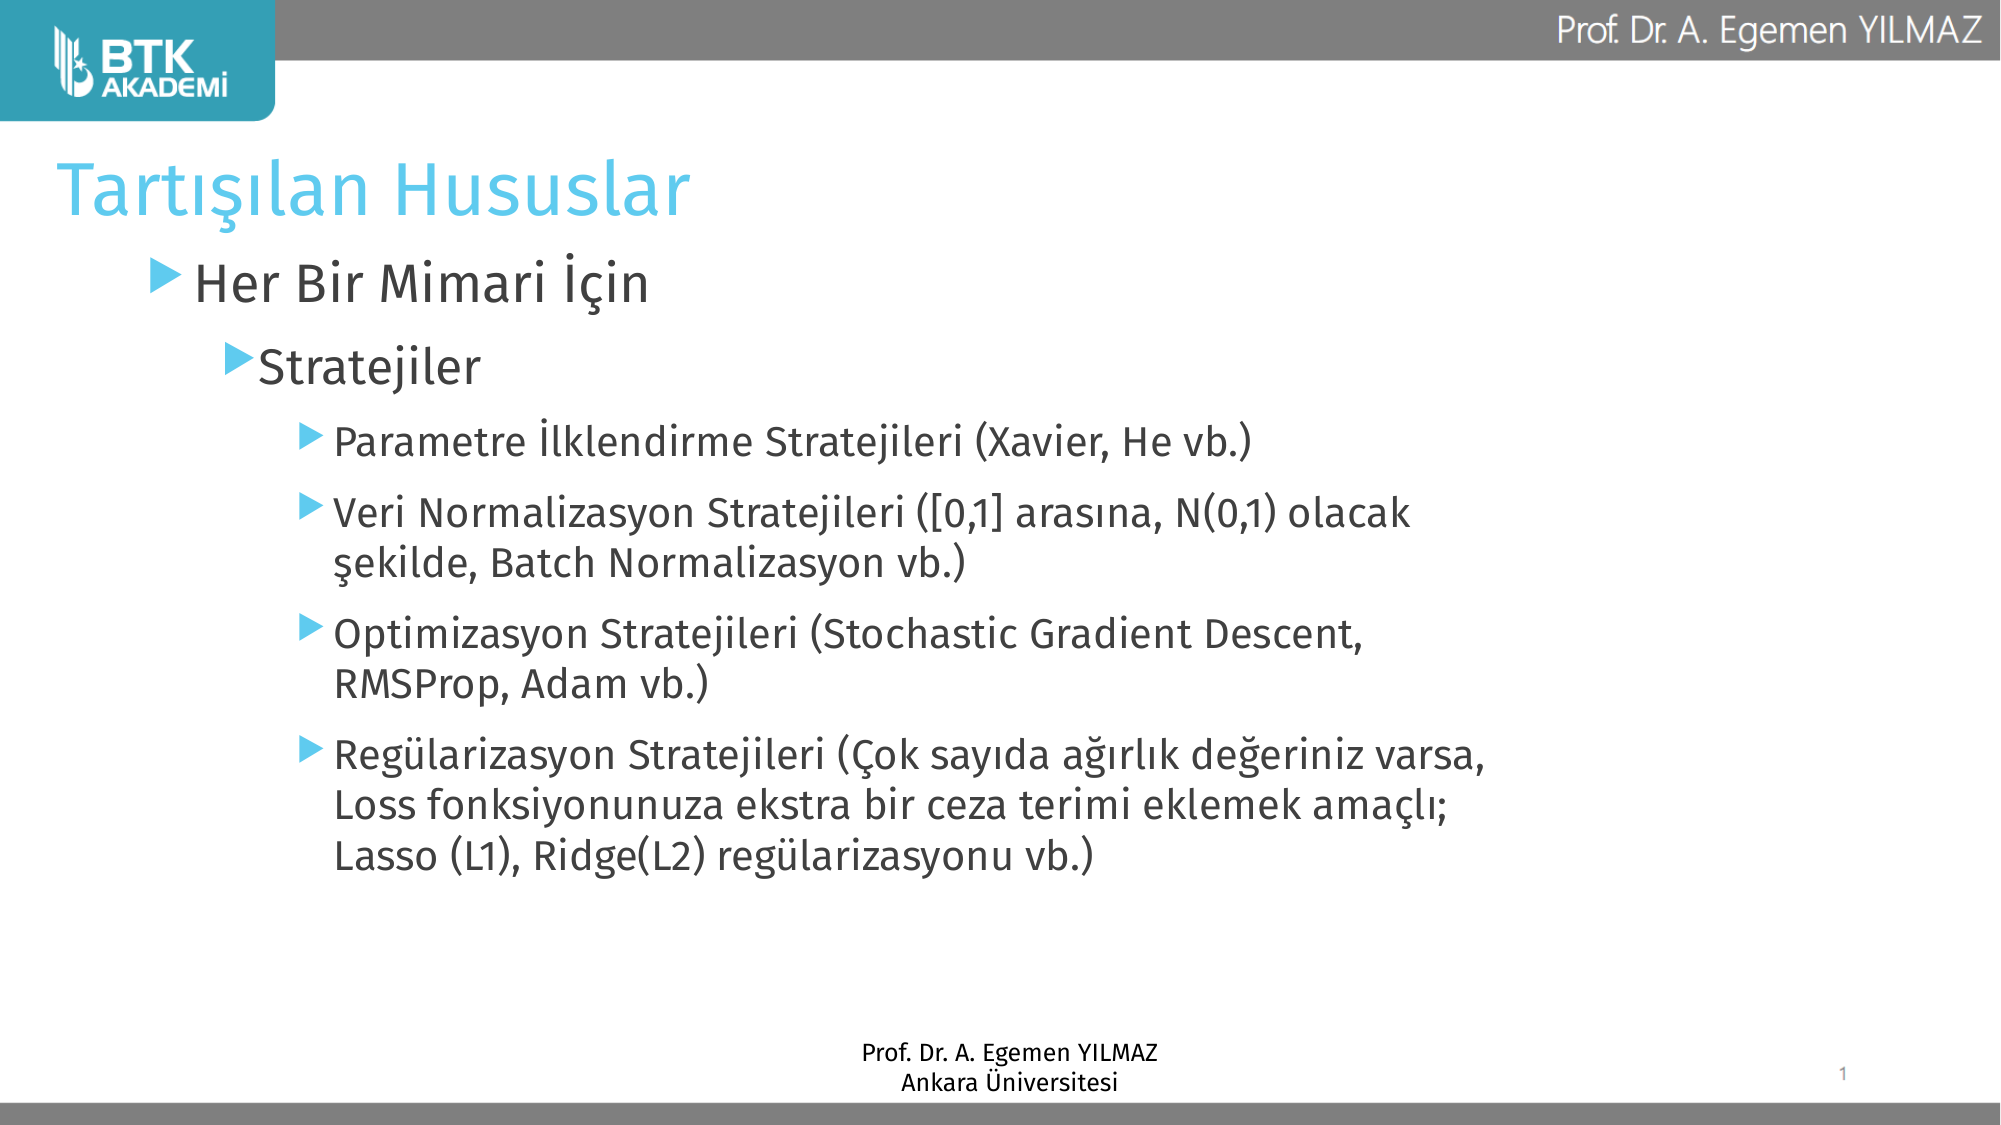

# Tartışılan Hususlar
Her Bir Mimari İçin
Stratejiler
Parametre İlklendirme Stratejileri (Xavier, He vb.)
Veri Normalizasyon Stratejileri ([0,1] arasına, N(0,1) olacak şekilde, Batch Normalizasyon vb.)
Optimizasyon Stratejileri (Stochastic Gradient Descent, RMSProp, Adam vb.)
Regülarizasyon Stratejileri (Çok sayıda ağırlık değeriniz varsa, Loss fonksiyonunuza ekstra bir ceza terimi eklemek amaçlı; Lasso (L1), Ridge(L2) regülarizasyonu vb.)

Prof. Dr. A. Egemen YILMAZ
Ankara Üniversitesi